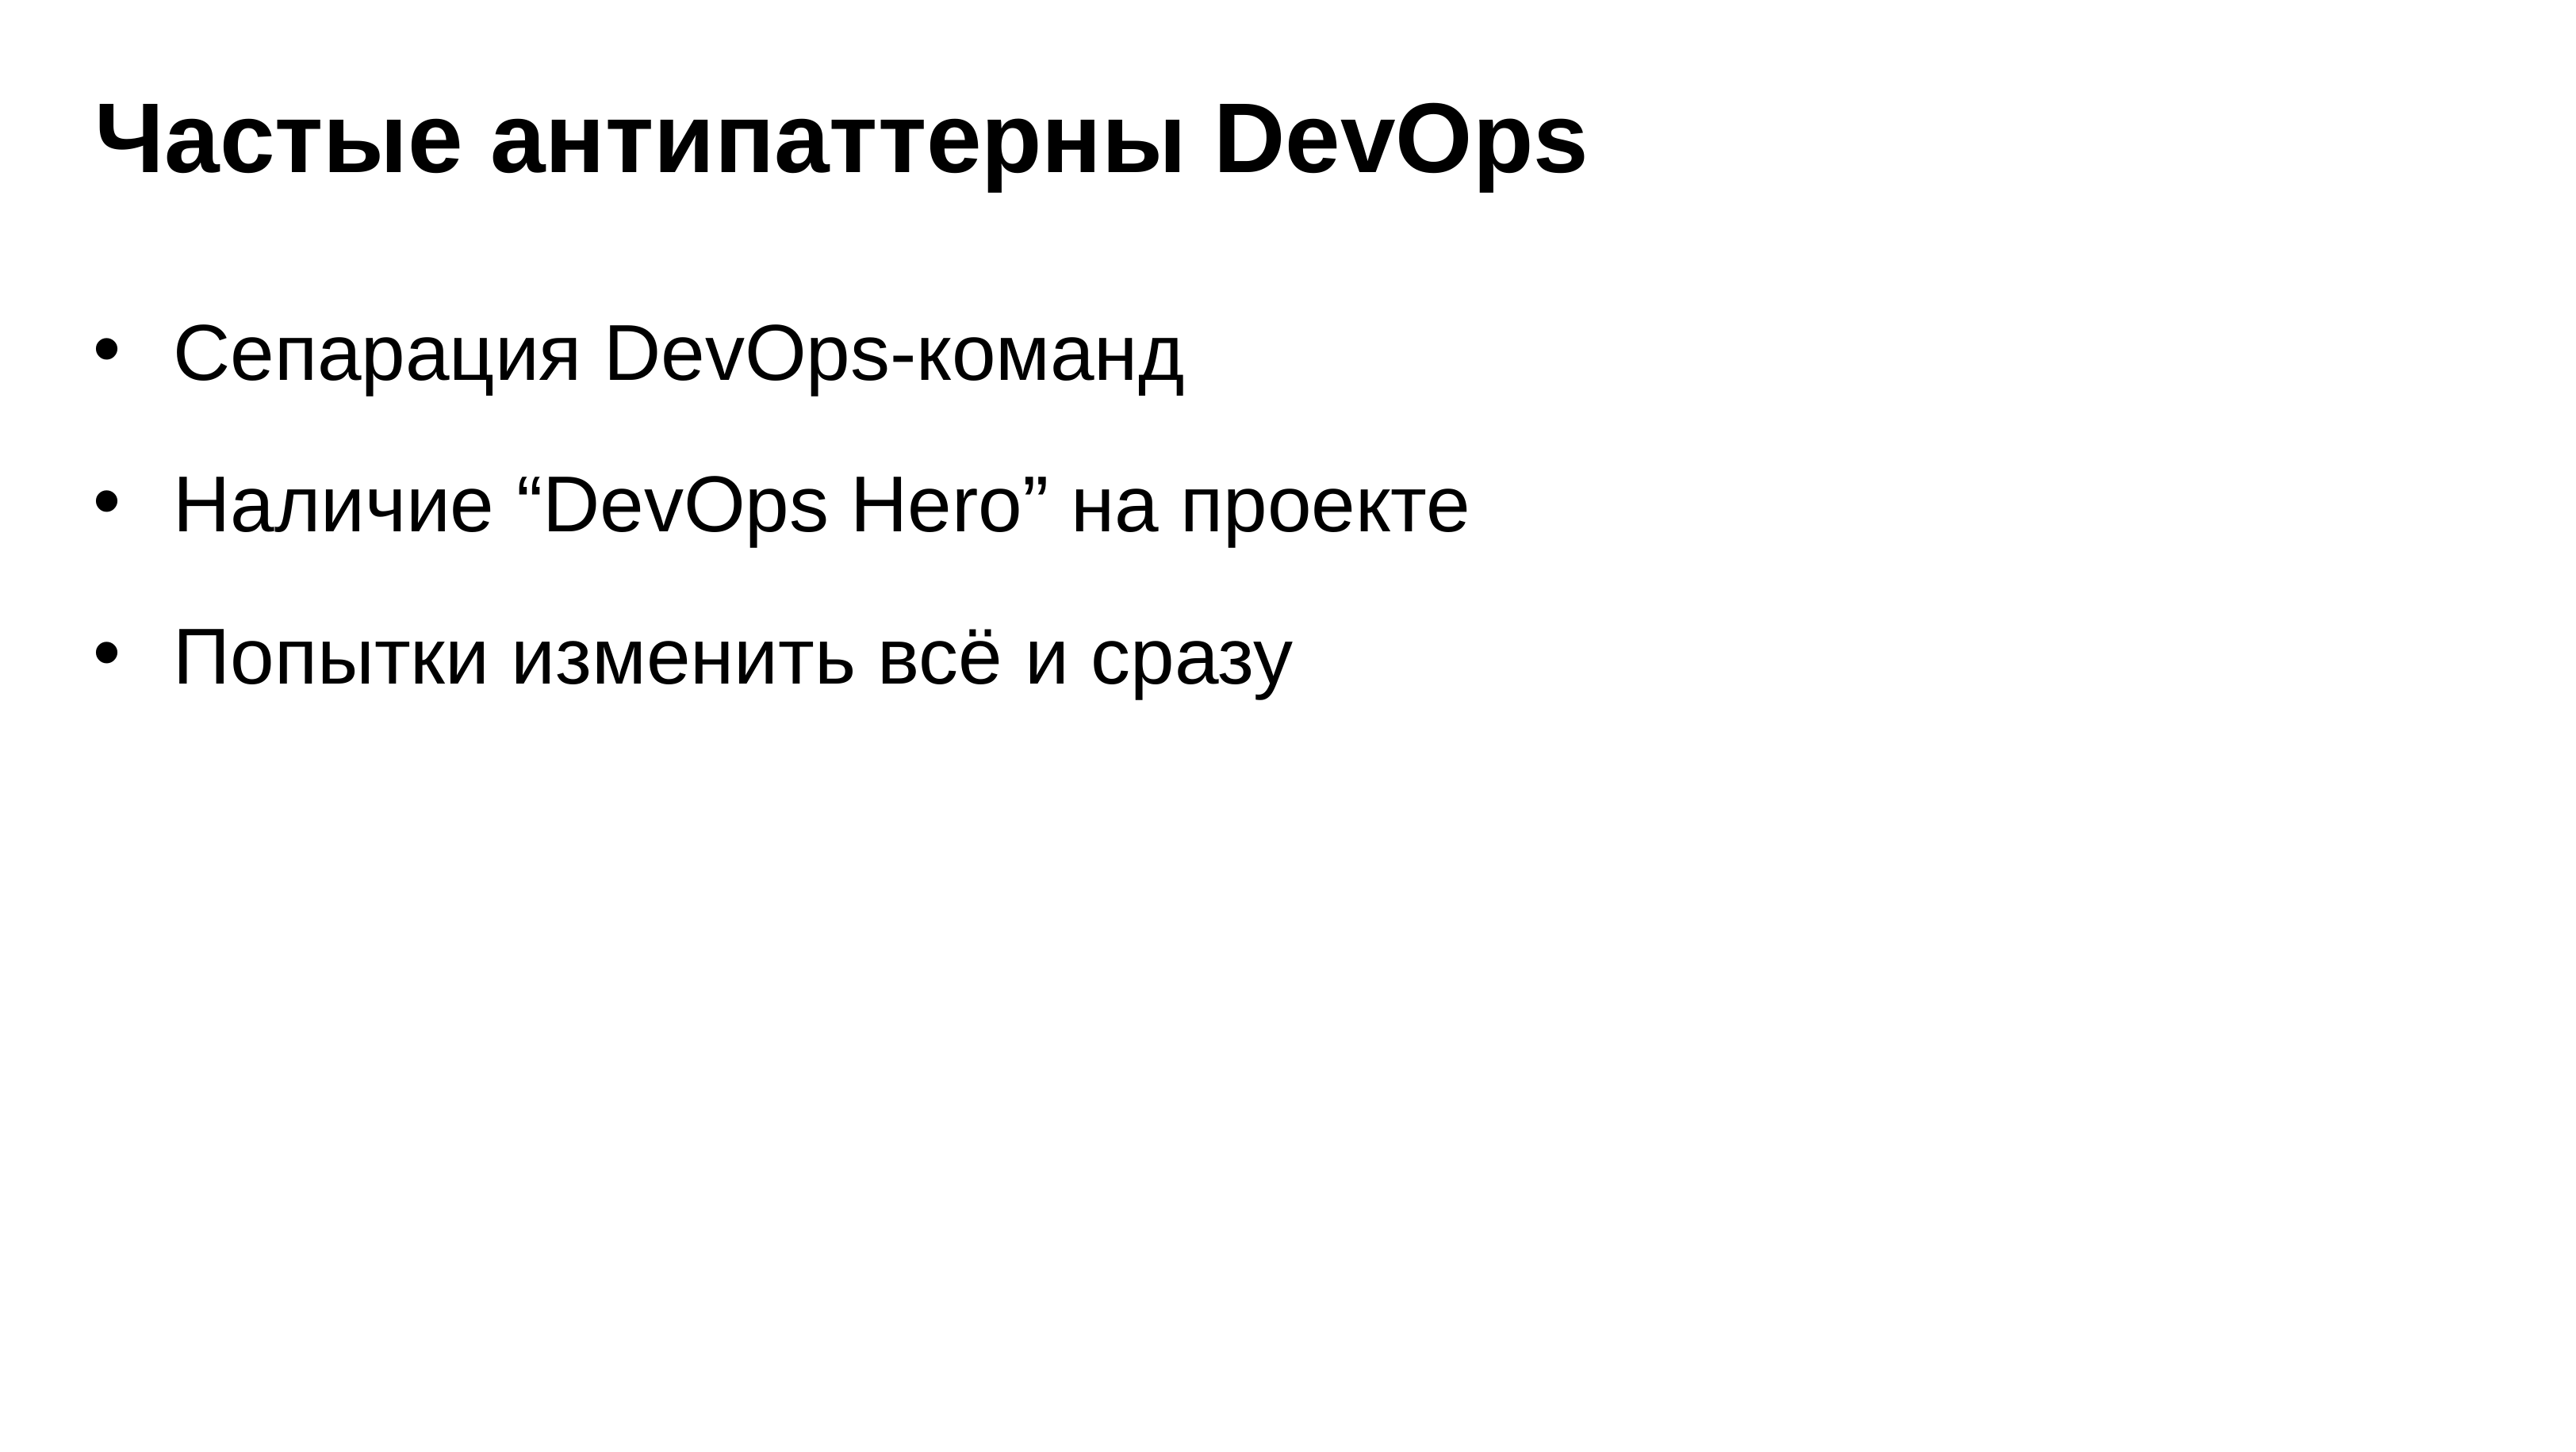

Частые антипаттерны DevOps
Сепарация DevOps-команд
Наличие “DevOps Hero” на проекте
Попытки изменить всё и сразу
10